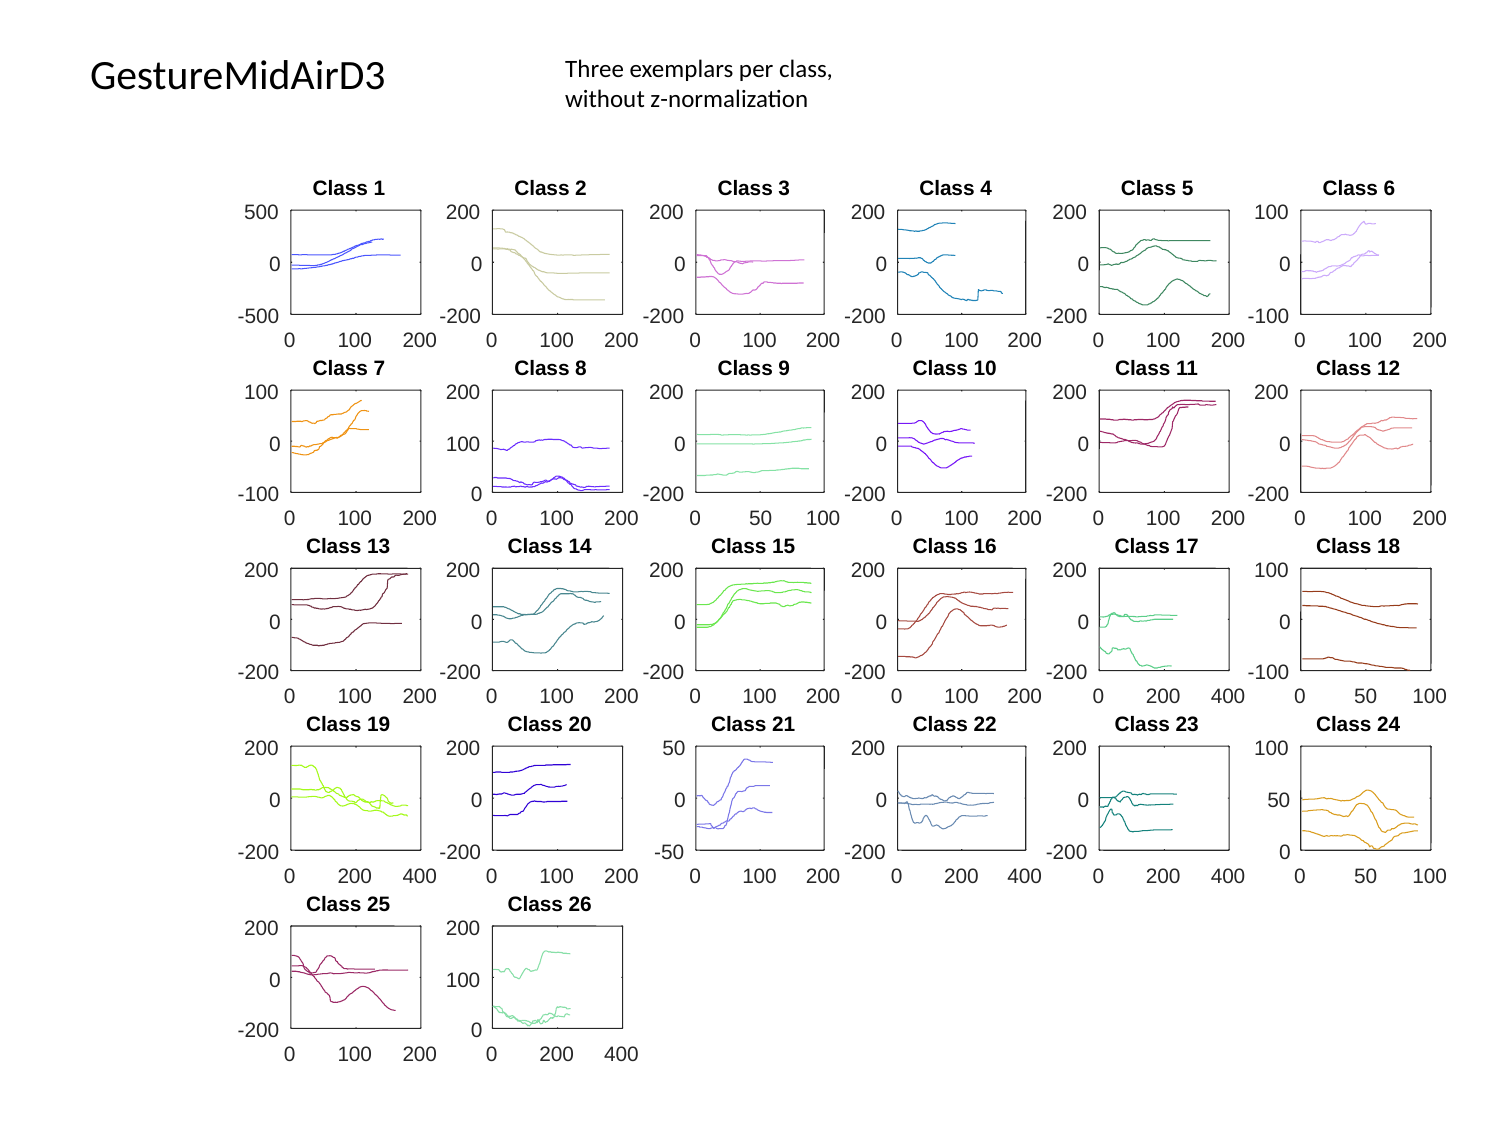

# GestureMidAirD3
Three exemplars per class, without z-normalization
Class 1
Class 2
Class 3
Class 4
Class 5
Class 6
500
200
200
200
200
100

0
0
0
0
0
0

-500
-200
-200
-200
-200
-100

0
100
200
0
100
200
0
100
200
0
100
200
0
100
200
0
100
200
Class 7
Class 8
Class 9
Class 10
Class 11
Class 12
100
200
200
200
200
200

0
100
0
0
0
0

-100
0
-200
-200
-200
-200

0
100
200
0
100
200
0
50
100
0
100
200
0
100
200
0
100
200
Class 13
Class 14
Class 15
Class 16
Class 17
Class 18
200
200
200
200
200
100

0
0
0
0
0
0

-200
-200
-200
-200
-200
-100

0
100
200
0
100
200
0
100
200
0
100
200
0
200
400
0
50
100
Class 19
Class 20
Class 21
Class 22
Class 23
Class 24
200
100
200
200
50
200

0
50
0
0
0
0

-200
0
-200
-200
-50
-200

0
200
400
0
50
100
0
200
400
0
100
200
0
100
200
0
200
400
Class 25
Class 26
200
200

0
100

-200
0

0
100
200
0
200
400